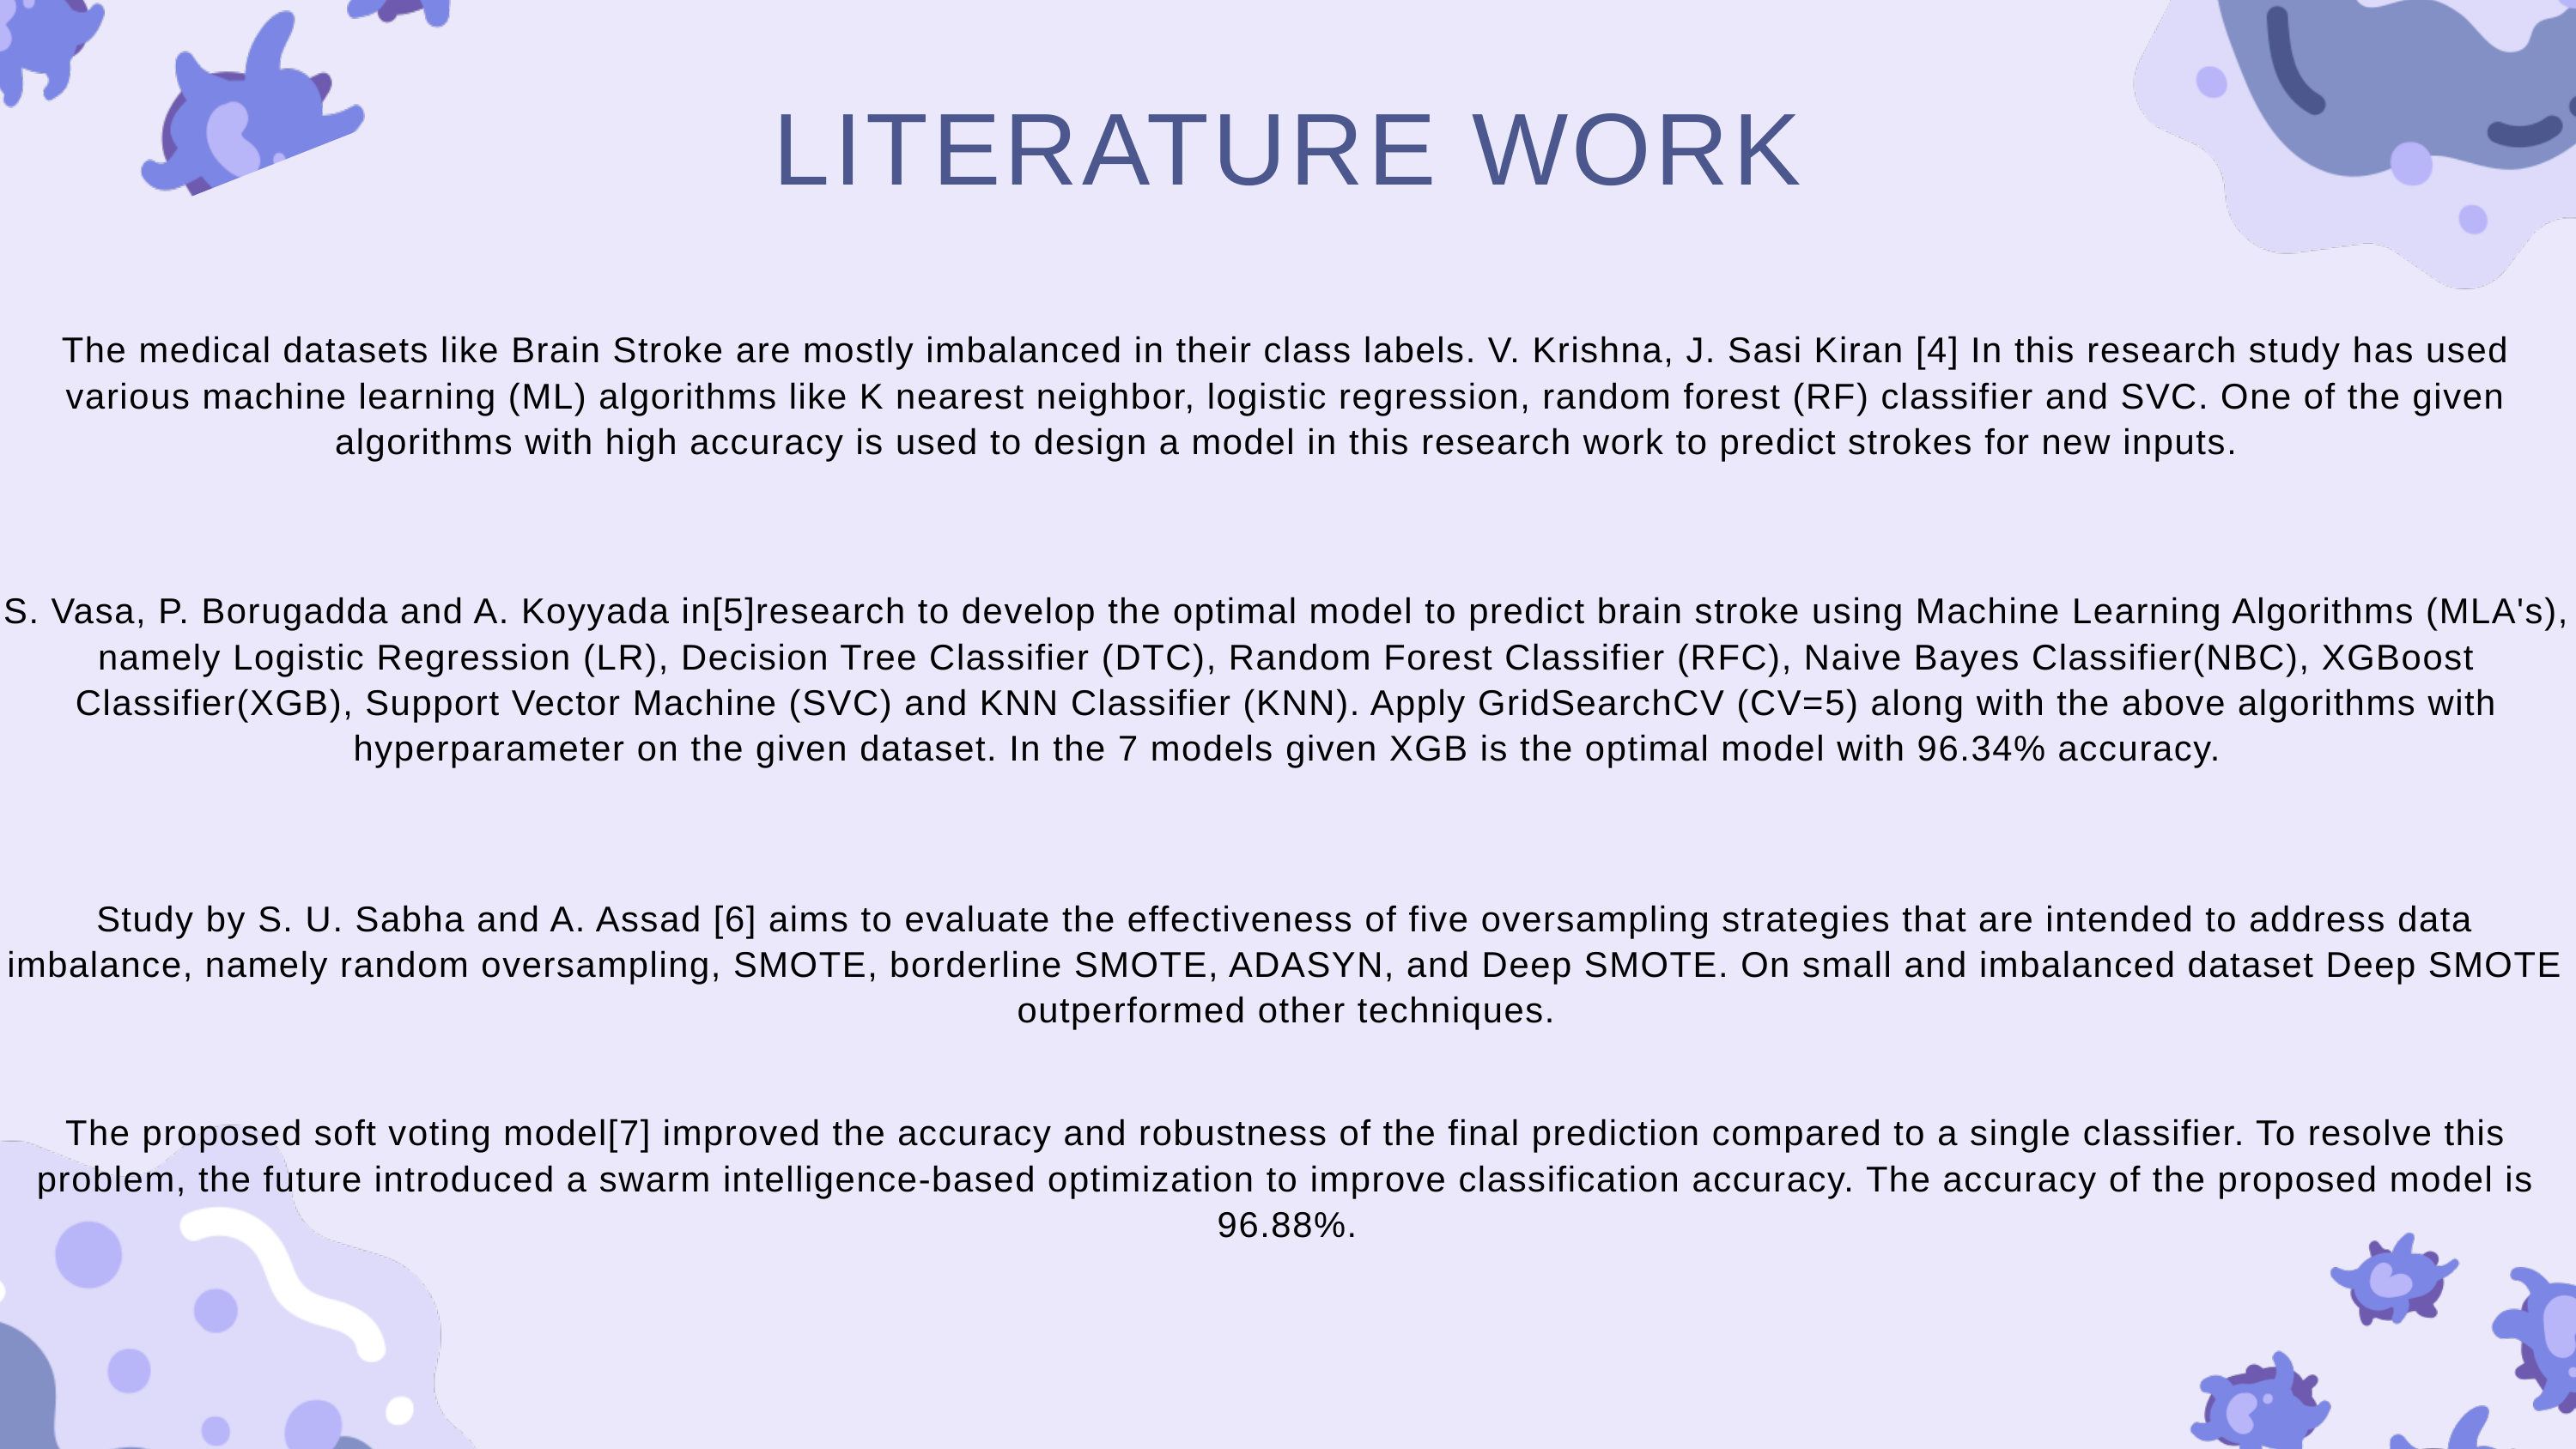

LITERATURE WORK
The medical datasets like Brain Stroke are mostly imbalanced in their class labels. V. Krishna, J. Sasi Kiran [4] In this research study has used various machine learning (ML) algorithms like K nearest neighbor, logistic regression, random forest (RF) classifier and SVC. One of the given algorithms with high accuracy is used to design a model in this research work to predict strokes for new inputs.
S. Vasa, P. Borugadda and A. Koyyada in[5]research to develop the optimal model to predict brain stroke using Machine Learning Algorithms (MLA's), namely Logistic Regression (LR), Decision Tree Classifier (DTC), Random Forest Classifier (RFC), Naive Bayes Classifier(NBC), XGBoost Classifier(XGB), Support Vector Machine (SVC) and KNN Classifier (KNN). Apply GridSearchCV (CV=5) along with the above algorithms with hyperparameter on the given dataset. In the 7 models given XGB is the optimal model with 96.34% accuracy.
Study by S. U. Sabha and A. Assad [6] aims to evaluate the effectiveness of five oversampling strategies that are intended to address data imbalance, namely random oversampling, SMOTE, borderline SMOTE, ADASYN, and Deep SMOTE. On small and imbalanced dataset Deep SMOTE outperformed other techniques.
The proposed soft voting model[7] improved the accuracy and robustness of the final prediction compared to a single classifier. To resolve this problem, the future introduced a swarm intelligence-based optimization to improve classification accuracy. The accuracy of the proposed model is 96.88%.